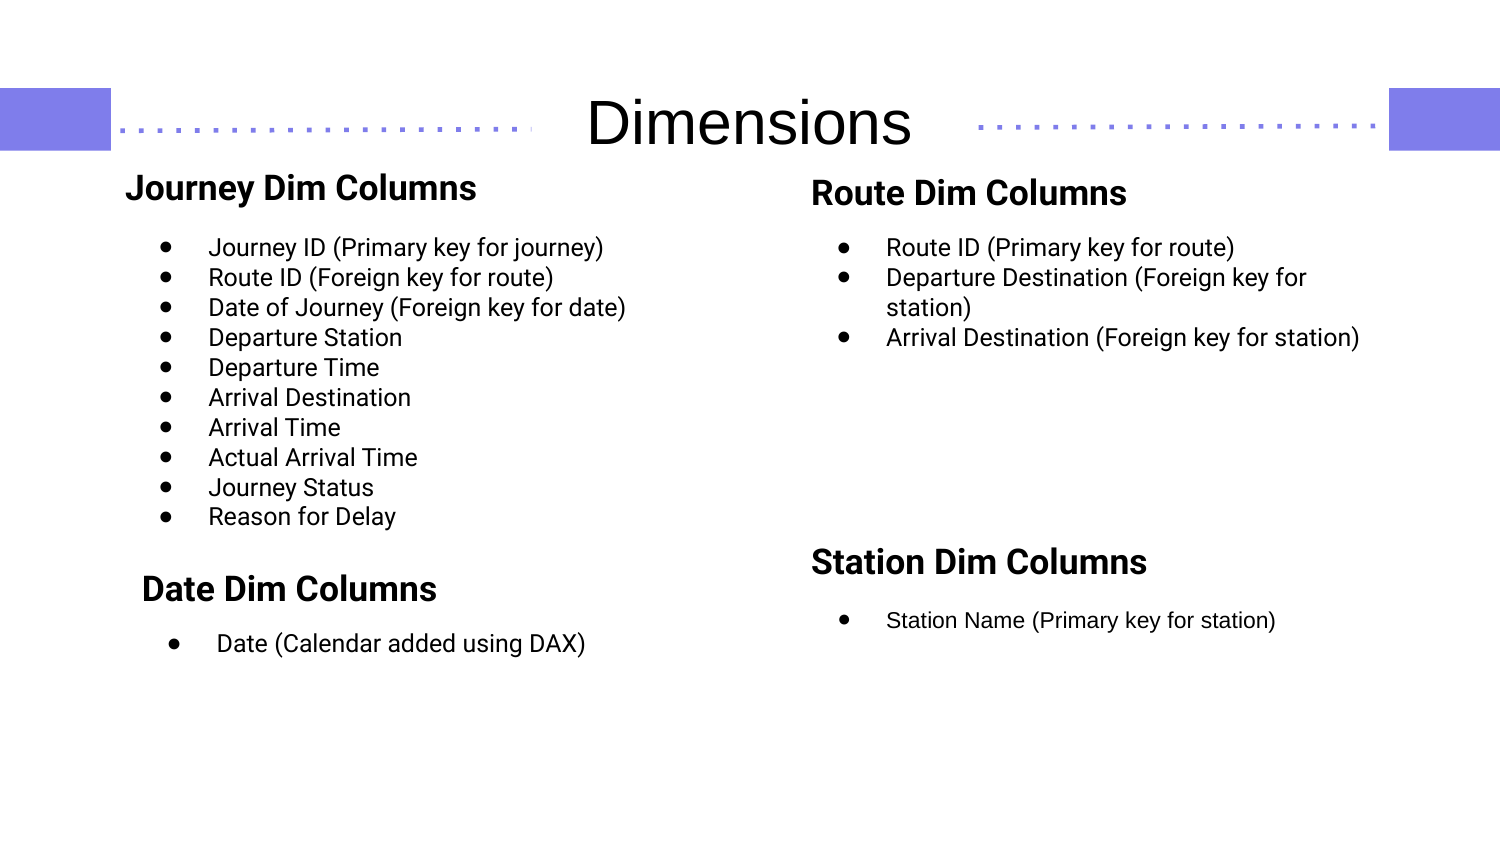

# Dimensions
Journey Dim Columns
Route Dim Columns
Journey ID (Primary key for journey)
Route ID (Foreign key for route)
Date of Journey (Foreign key for date)
Departure Station
Departure Time
Arrival Destination
Arrival Time
Actual Arrival Time
Journey Status
Reason for Delay
Route ID (Primary key for route)
Departure Destination (Foreign key for station)
Arrival Destination (Foreign key for station)
Station Dim Columns
Date Dim Columns
Station Name (Primary key for station)
Date (Calendar added using DAX)